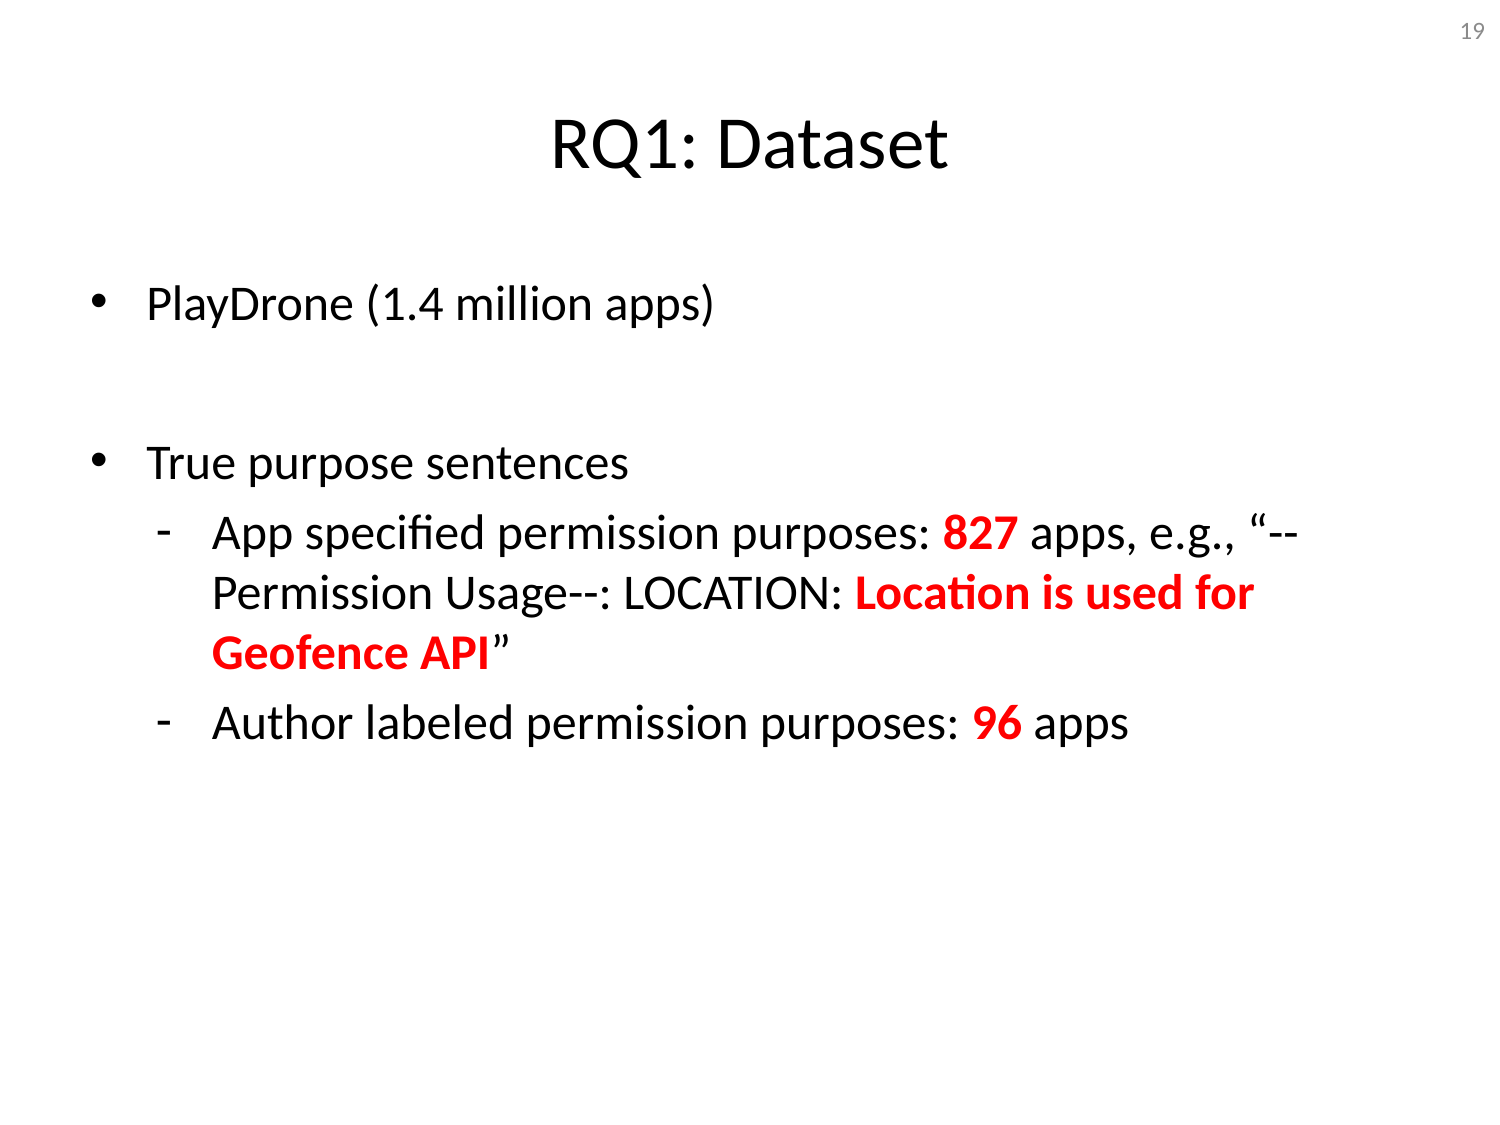

19
# RQ1: Dataset
PlayDrone (1.4 million apps)

True purpose sentences
App specified permission purposes: 827 apps, e.g., “--Permission Usage--: LOCATION: Location is used for Geofence API”
Author labeled permission purposes: 96 apps